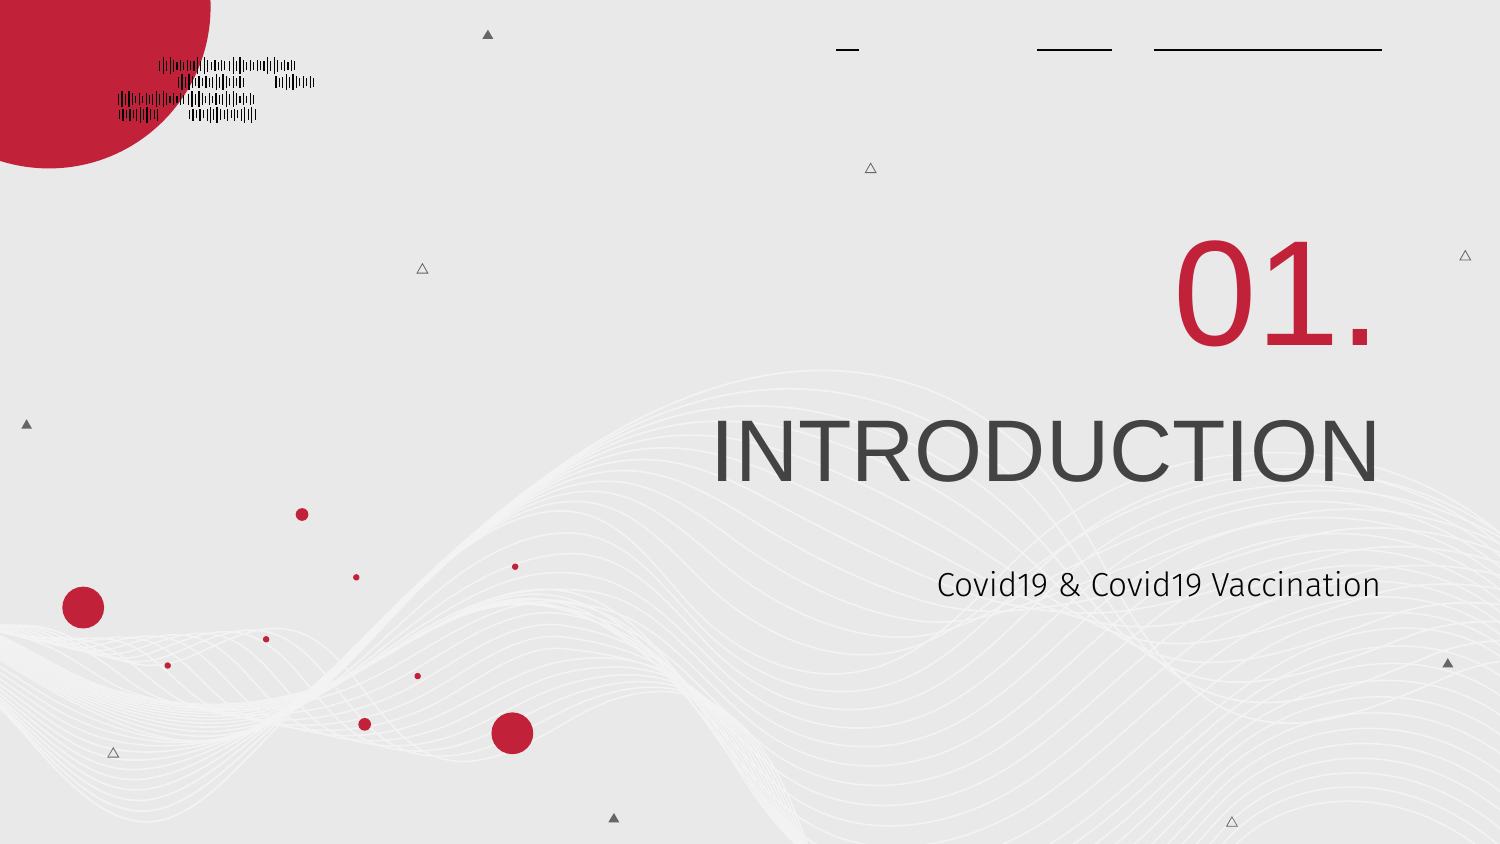

01.
# INTRODUCTION
Covid19 & Covid19 Vaccination